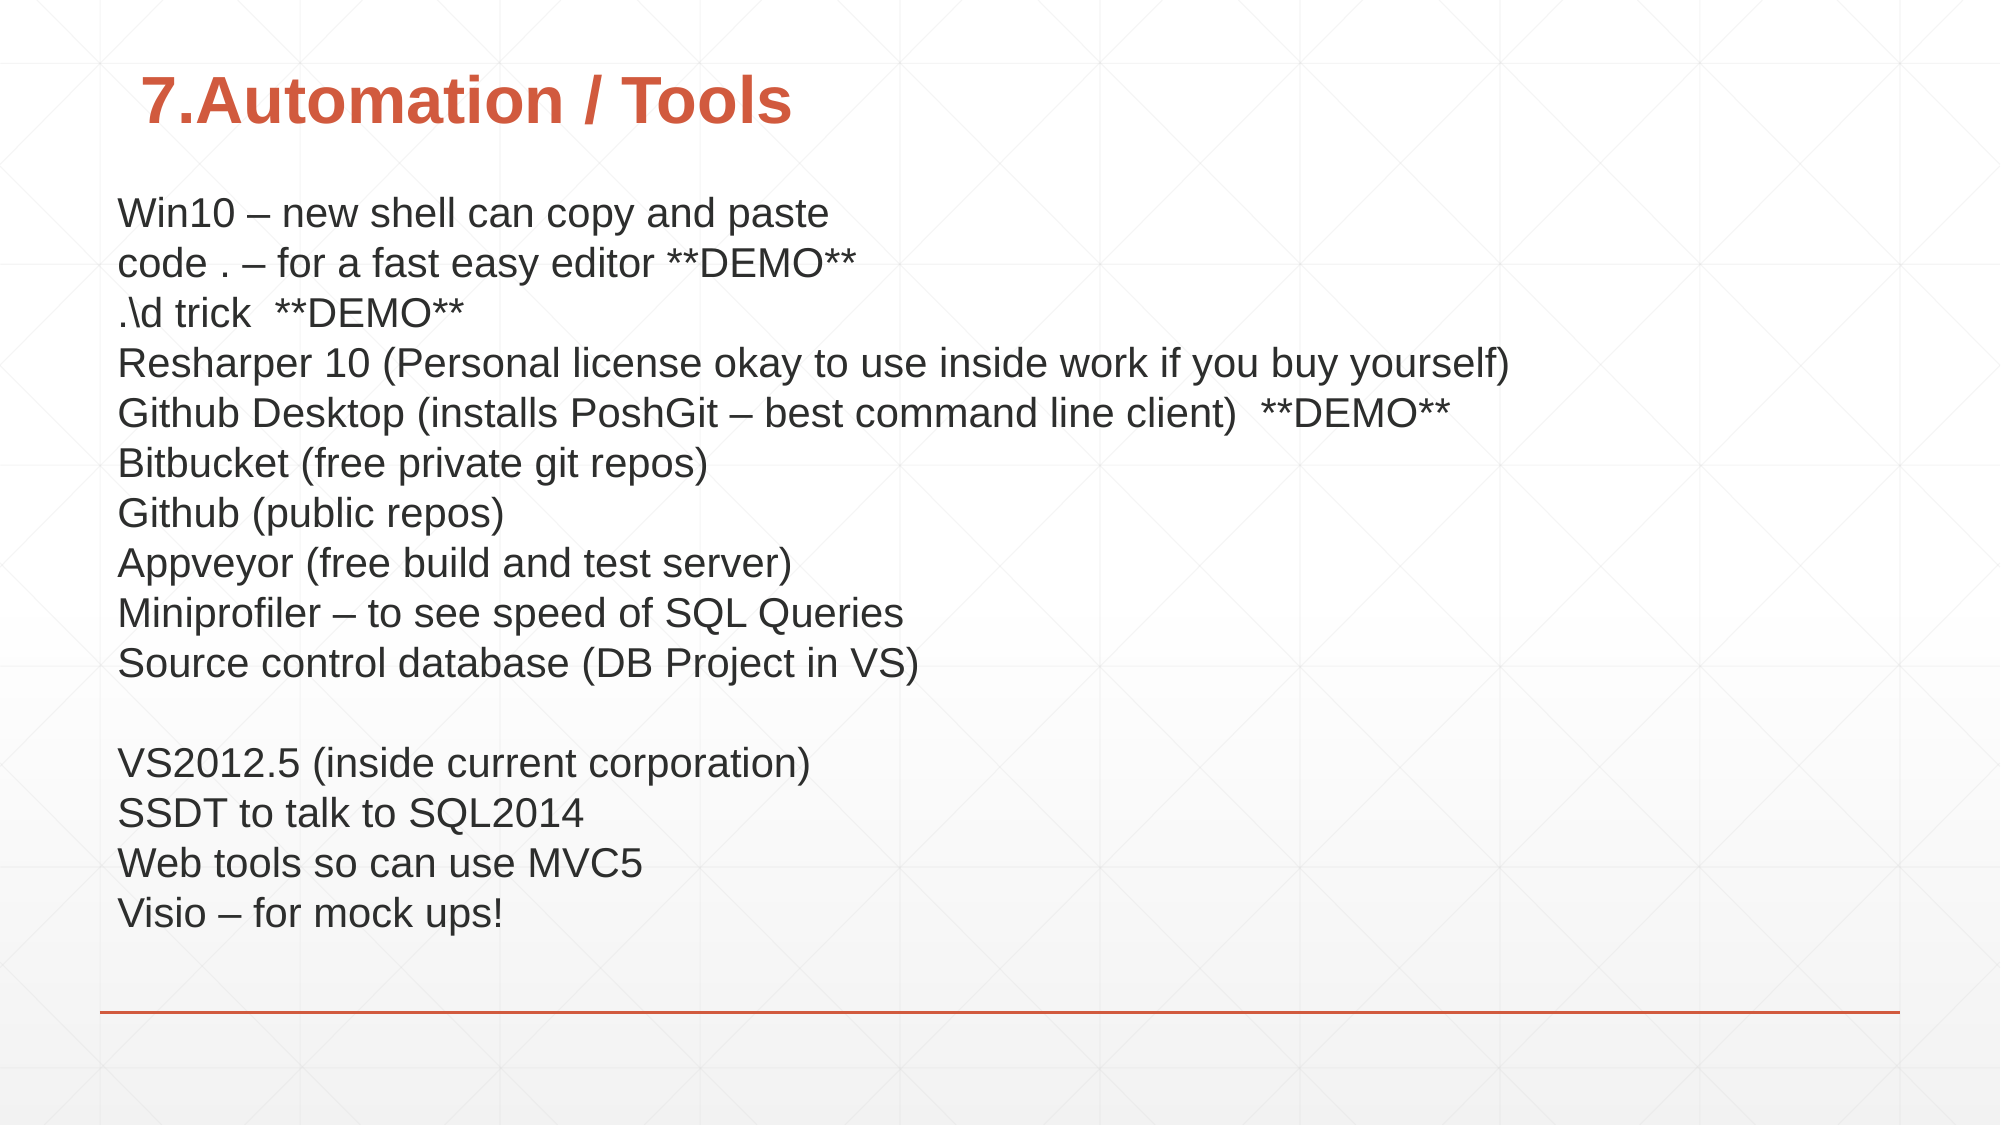

# 7.Automation / Tools
Win10 – new shell can copy and paste
code . – for a fast easy editor **DEMO**
.\d trick  **DEMO**
Resharper 10 (Personal license okay to use inside work if you buy yourself)
Github Desktop (installs PoshGit – best command line client)  **DEMO**
Bitbucket (free private git repos)
Github (public repos)
Appveyor (free build and test server)
Miniprofiler – to see speed of SQL Queries
Source control database (DB Project in VS)

VS2012.5 (inside current corporation)
SSDT to talk to SQL2014
Web tools so can use MVC5
Visio – for mock ups!